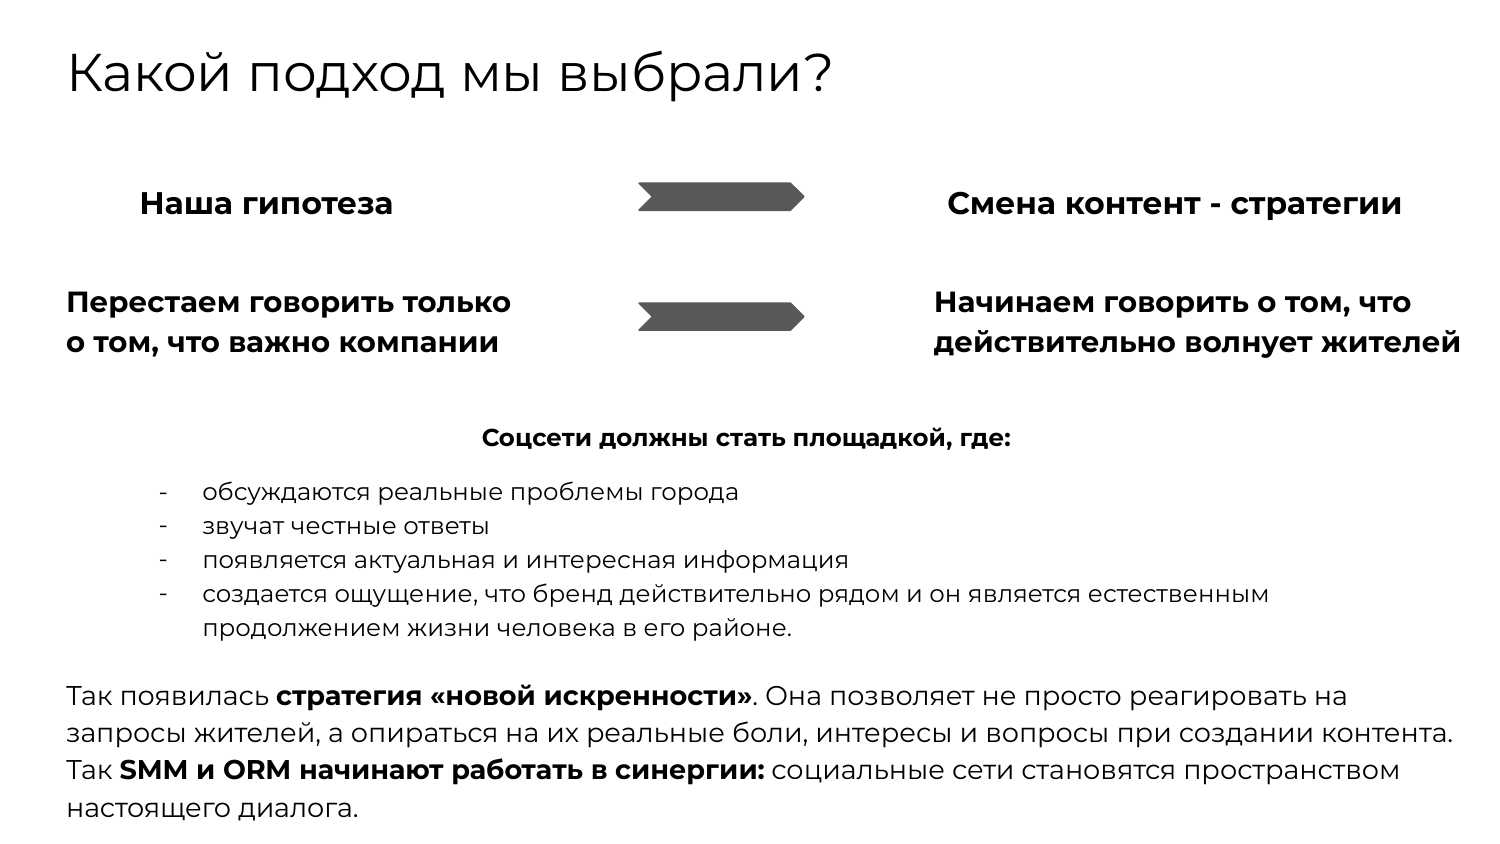

# Какой подход мы выбрали?
Наша гипотеза
Смена контент - стратегии

Перестаем говорить только о том, что важно компании
Начинаем говорить о том, что действительно волнует жителей

Соцсети должны стать площадкой, где:
обсуждаются реальные проблемы города
звучат честные ответы
появляется актуальная и интересная информация
создается ощущение, что бренд действительно рядом и он является естественным продолжением жизни человека в его районе.
Так появилась стратегия «новой искренности». Она позволяет не просто реагировать на запросы жителей, а опираться на их реальные боли, интересы и вопросы при создании контента.
Так SMM и ORM начинают работать в синергии: социальные сети становятся пространством настоящего диалога.